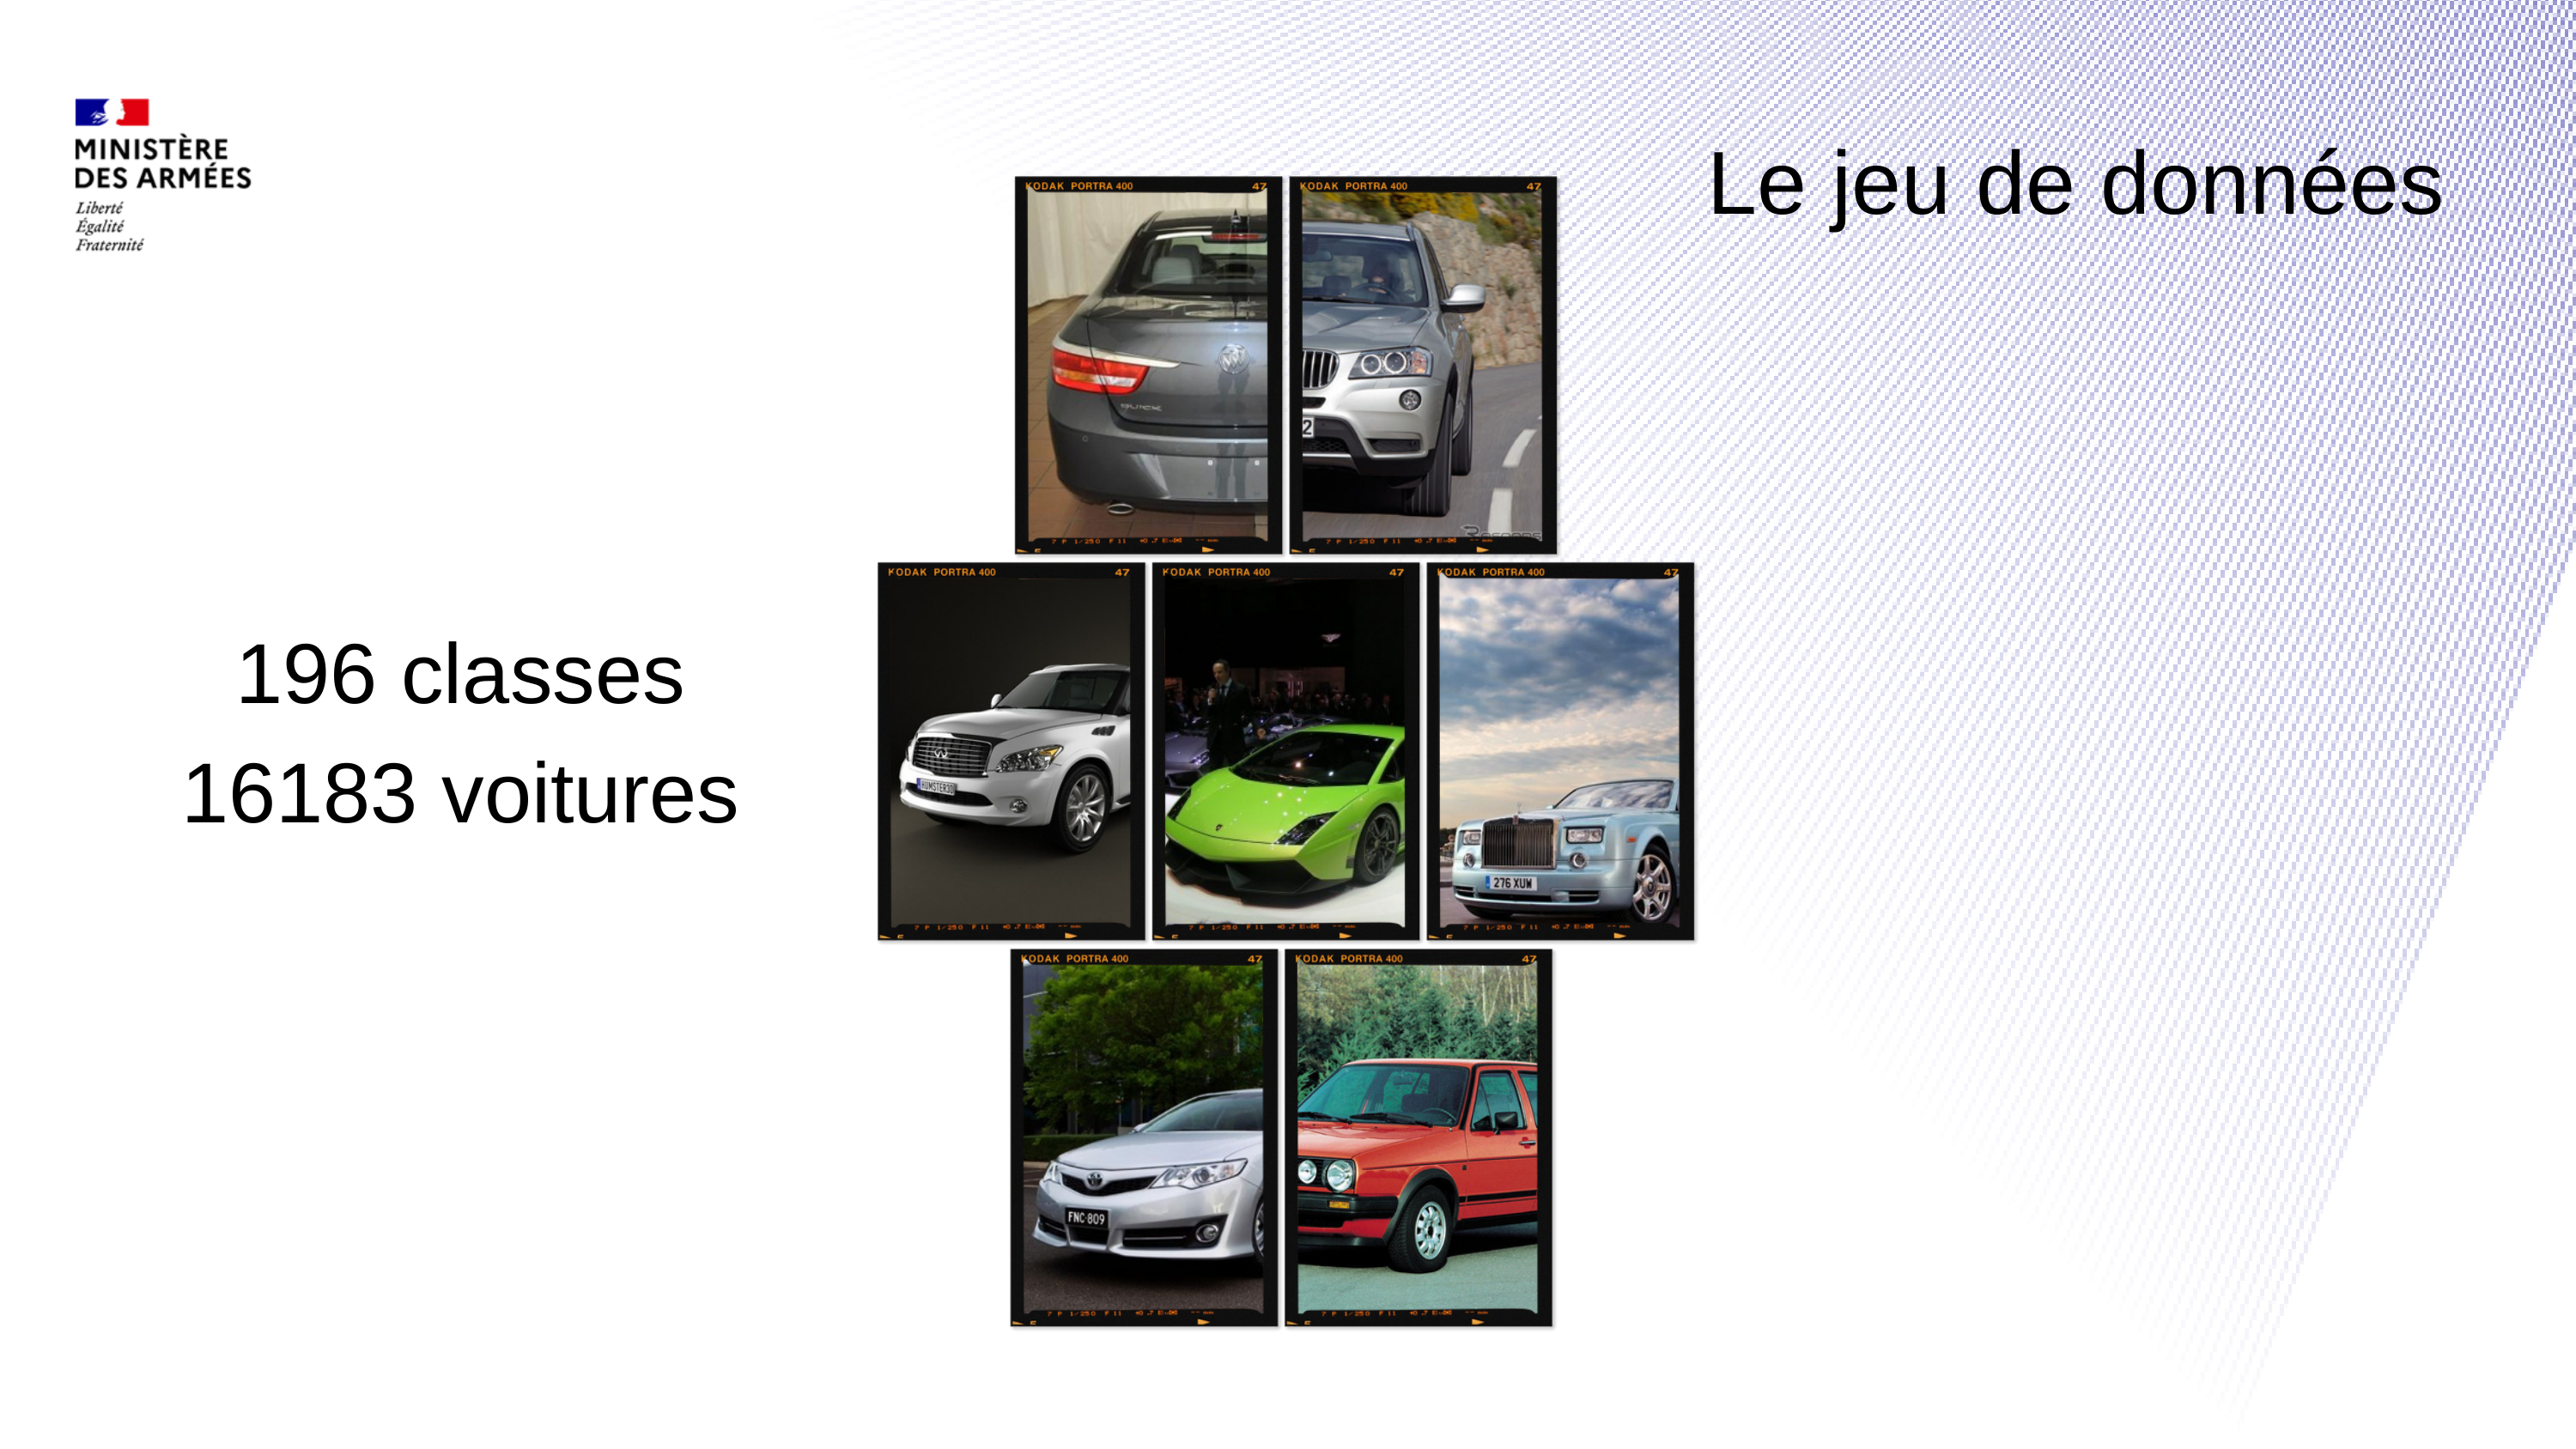

Le jeu de données

196 classes
16183 voitures